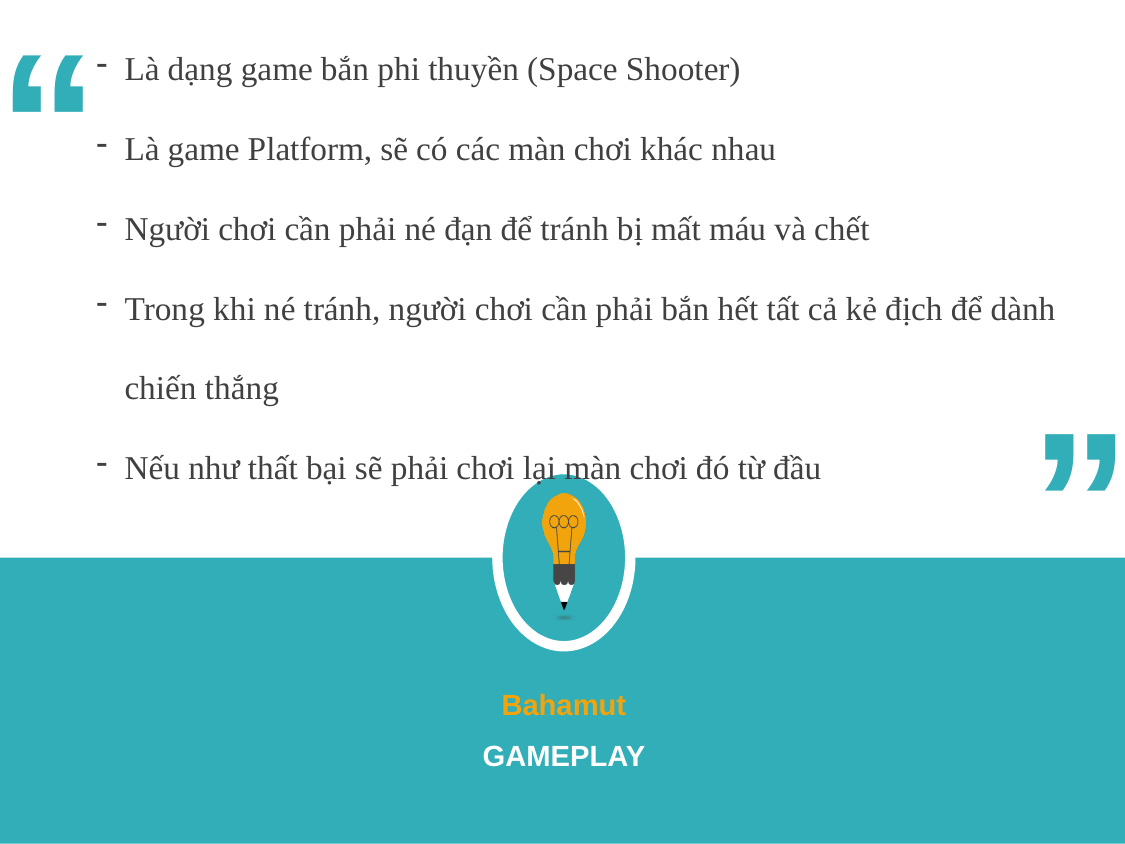

Là dạng game bắn phi thuyền (Space Shooter)
Là game Platform, sẽ có các màn chơi khác nhau
Người chơi cần phải né đạn để tránh bị mất máu và chết
Trong khi né tránh, người chơi cần phải bắn hết tất cả kẻ địch để dành chiến thắng
Nếu như thất bại sẽ phải chơi lại màn chơi đó từ đầu
“
“
Bahamut
GAMEPLAY